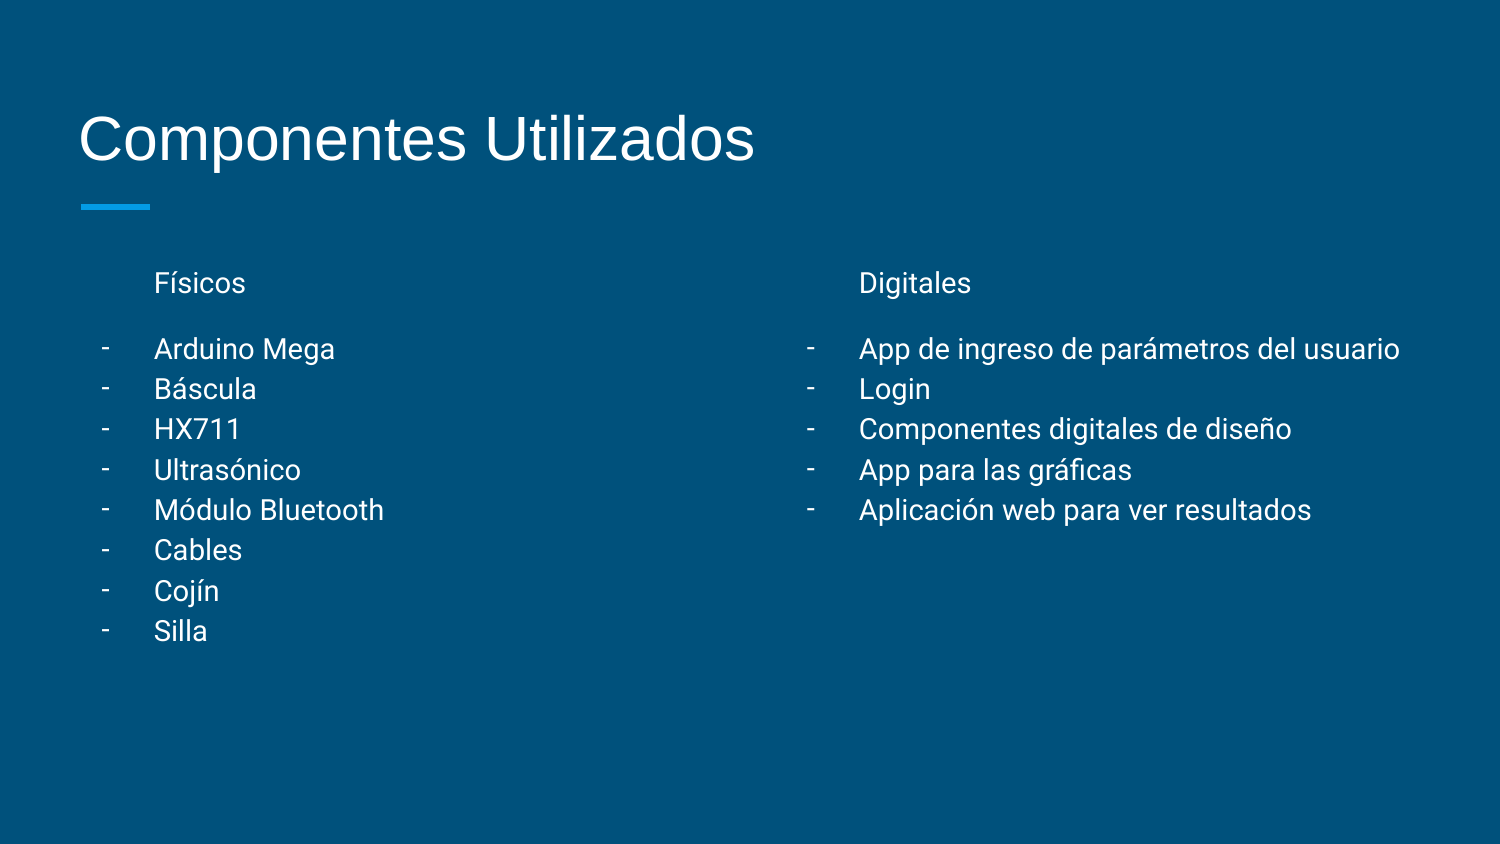

# Componentes Utilizados
Físicos
Arduino Mega
Báscula
HX711
Ultrasónico
Módulo Bluetooth
Cables
Cojín
Silla
Digitales
App de ingreso de parámetros del usuario
Login
Componentes digitales de diseño
App para las gráficas
Aplicación web para ver resultados